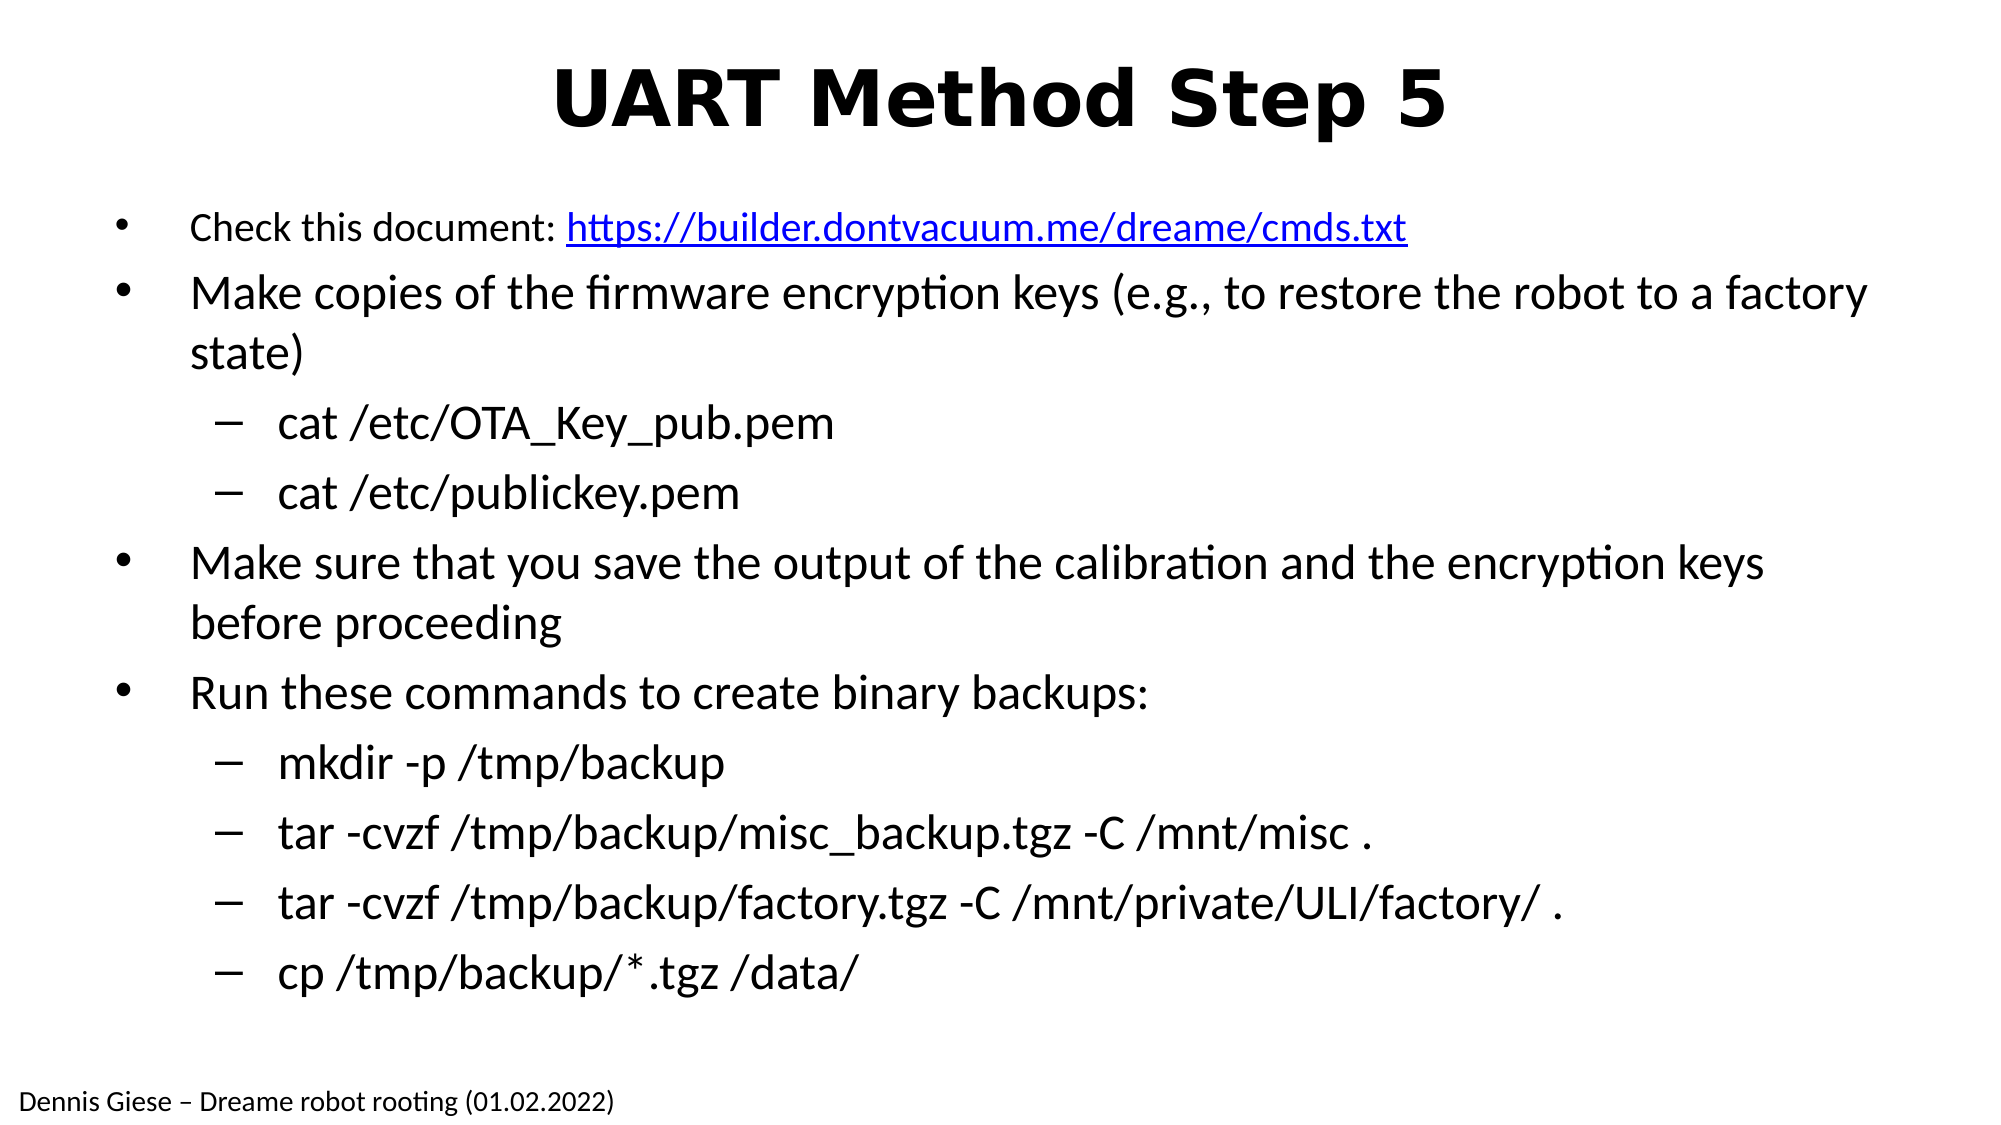

# UART Method Step 5
Check this document: https://builder.dontvacuum.me/dreame/cmds.txt
Make copies of the firmware encryption keys (e.g., to restore the robot to a factory state)
cat /etc/OTA_Key_pub.pem
cat /etc/publickey.pem
Make sure that you save the output of the calibration and the encryption keys before proceeding
Run these commands to create binary backups:
mkdir -p /tmp/backup
tar -cvzf /tmp/backup/misc_backup.tgz -C /mnt/misc .
tar -cvzf /tmp/backup/factory.tgz -C /mnt/private/ULI/factory/ .
cp /tmp/backup/*.tgz /data/